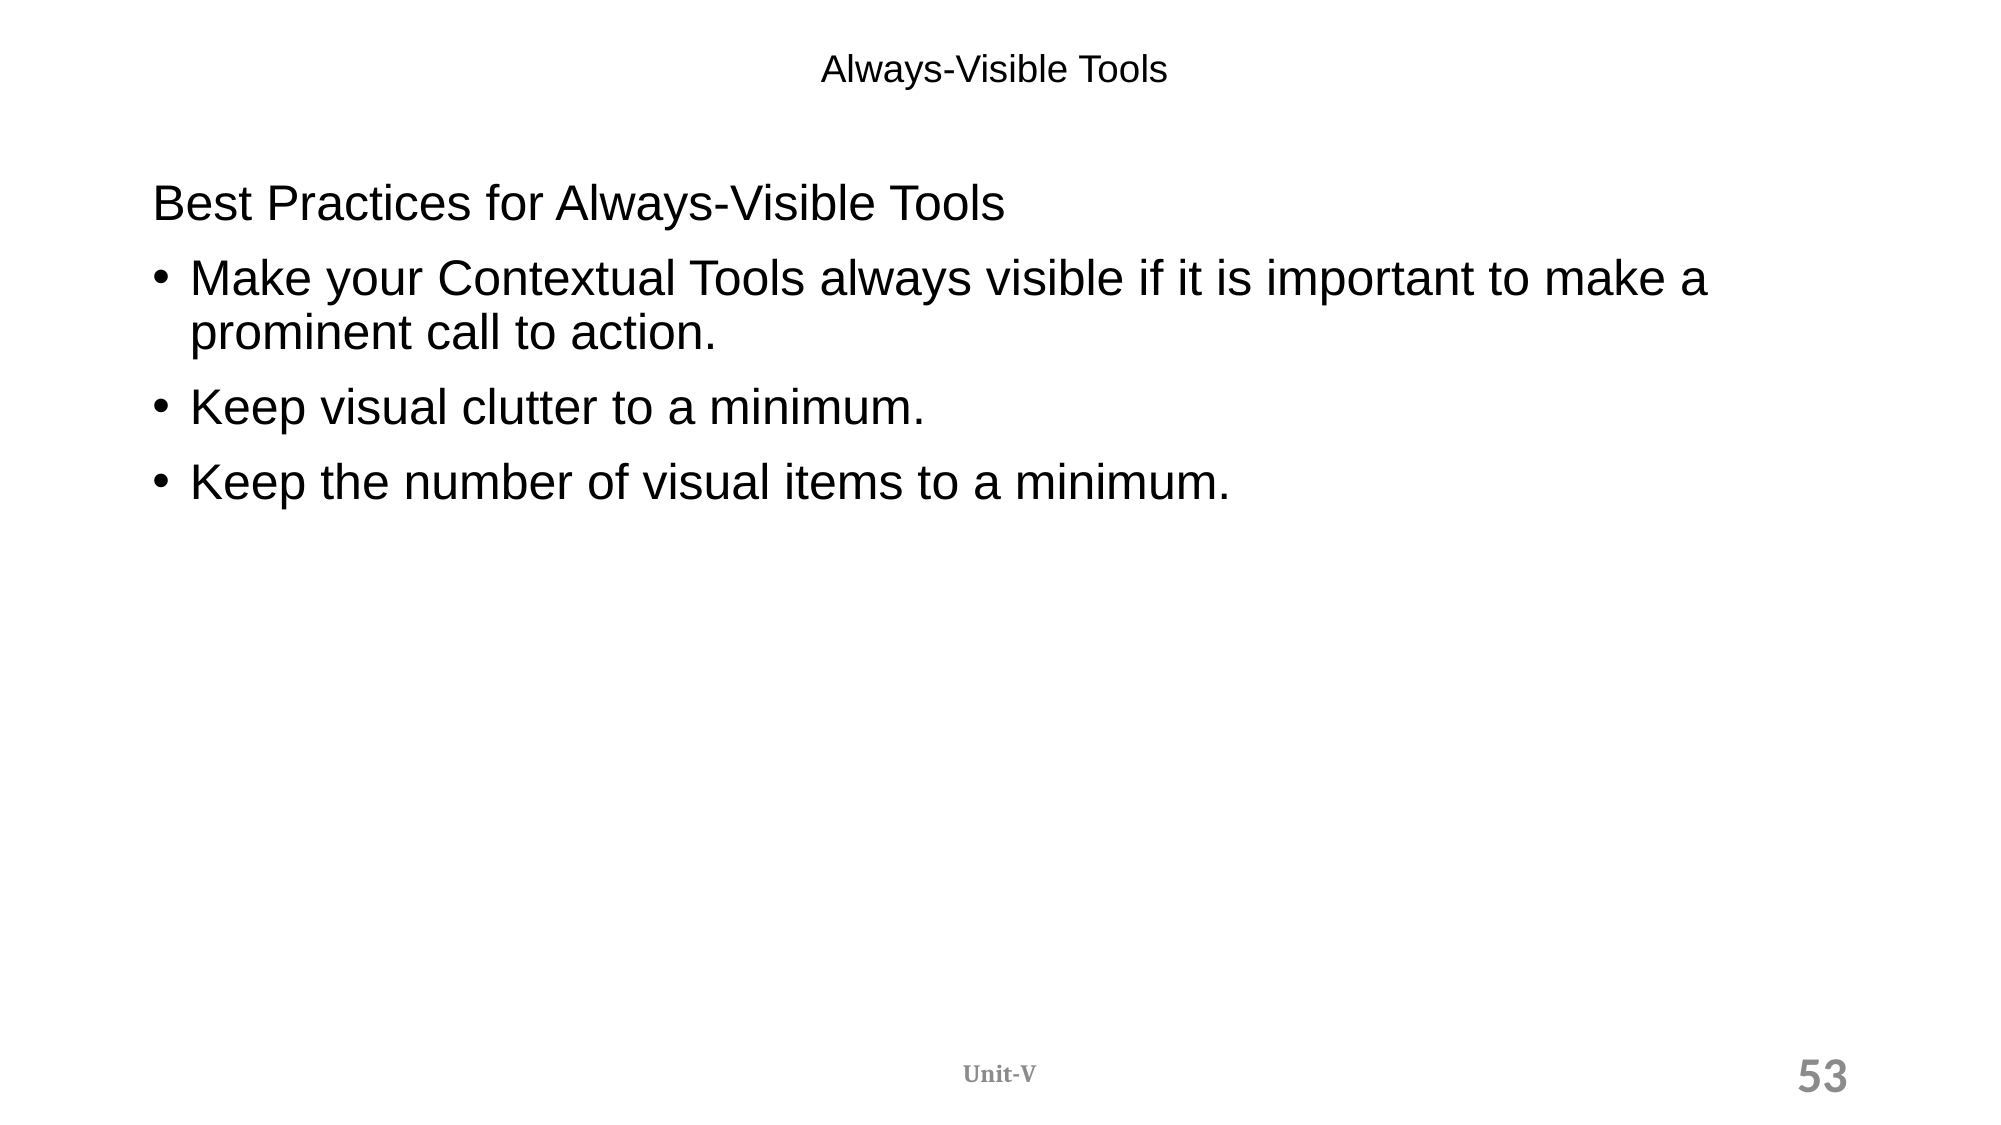

# Always-Visible Tools
Best Practices for Always-Visible Tools
Make your Contextual Tools always visible if it is important to make a prominent call to action.
Keep visual clutter to a minimum.
Keep the number of visual items to a minimum.
Unit-V
53